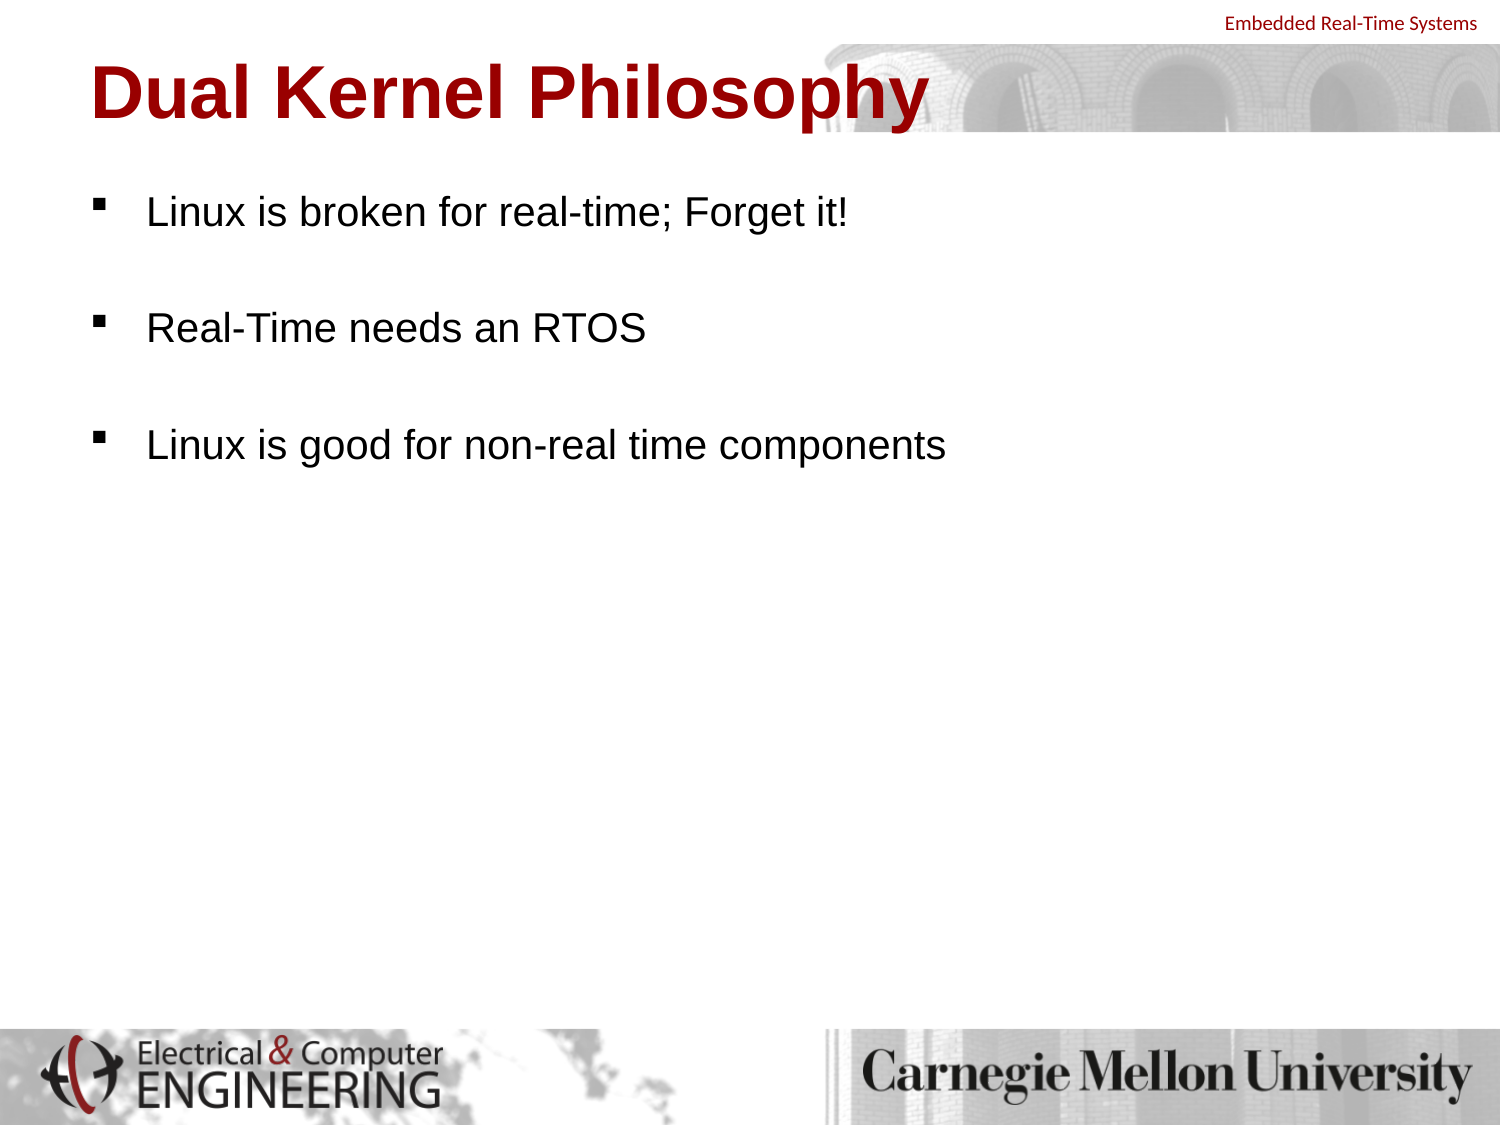

# Dual Kernel Philosophy
Linux is broken for real-time; Forget it!

Real-Time needs an RTOS

Linux is good for non-real time components